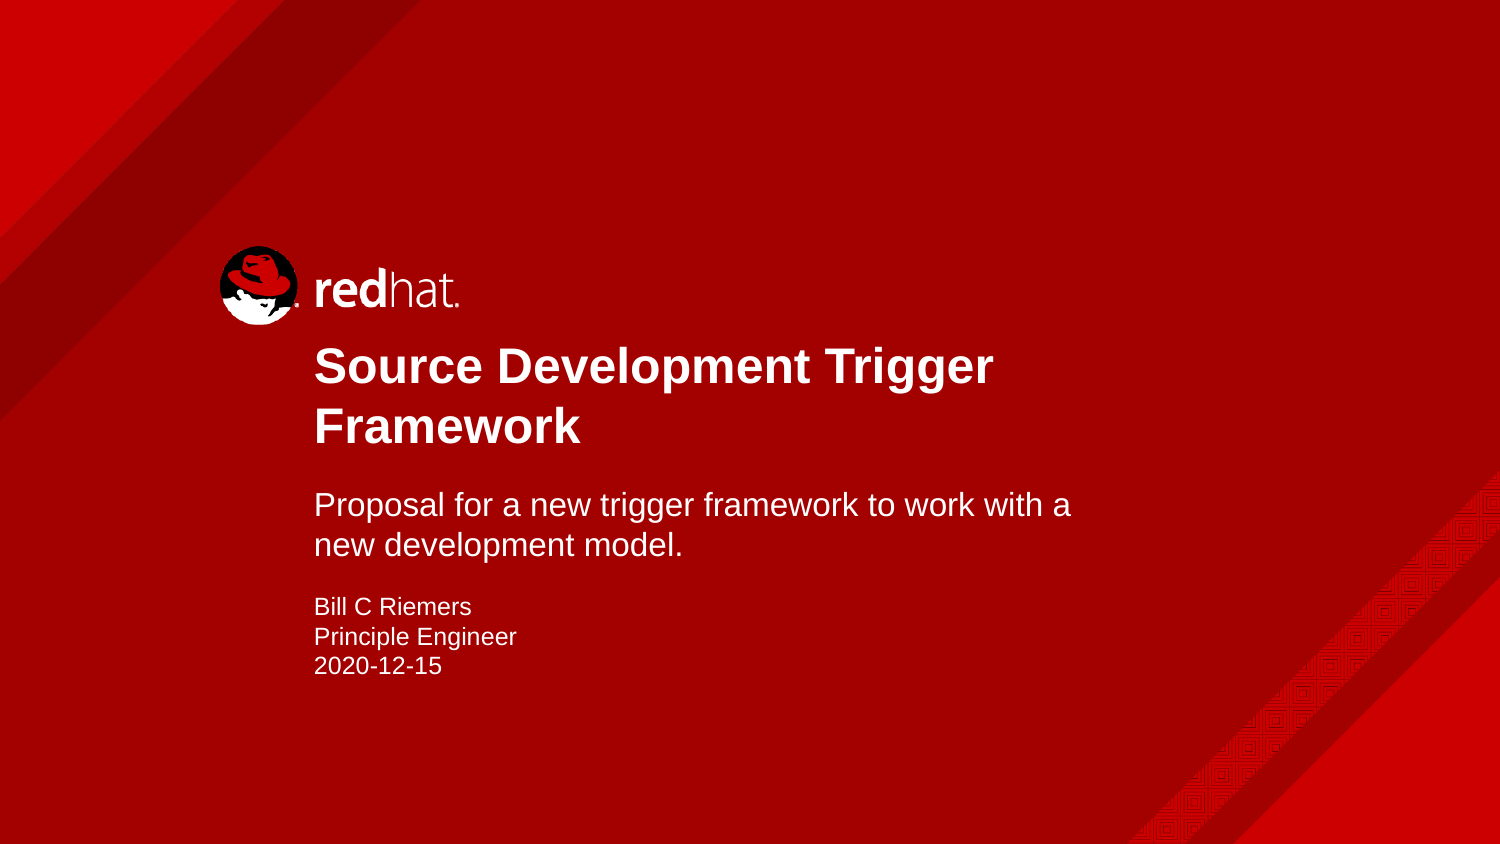

# Source Development Trigger Framework
Proposal for a new trigger framework to work with a new development model.
Bill C Riemers
Principle Engineer
2020-12-15